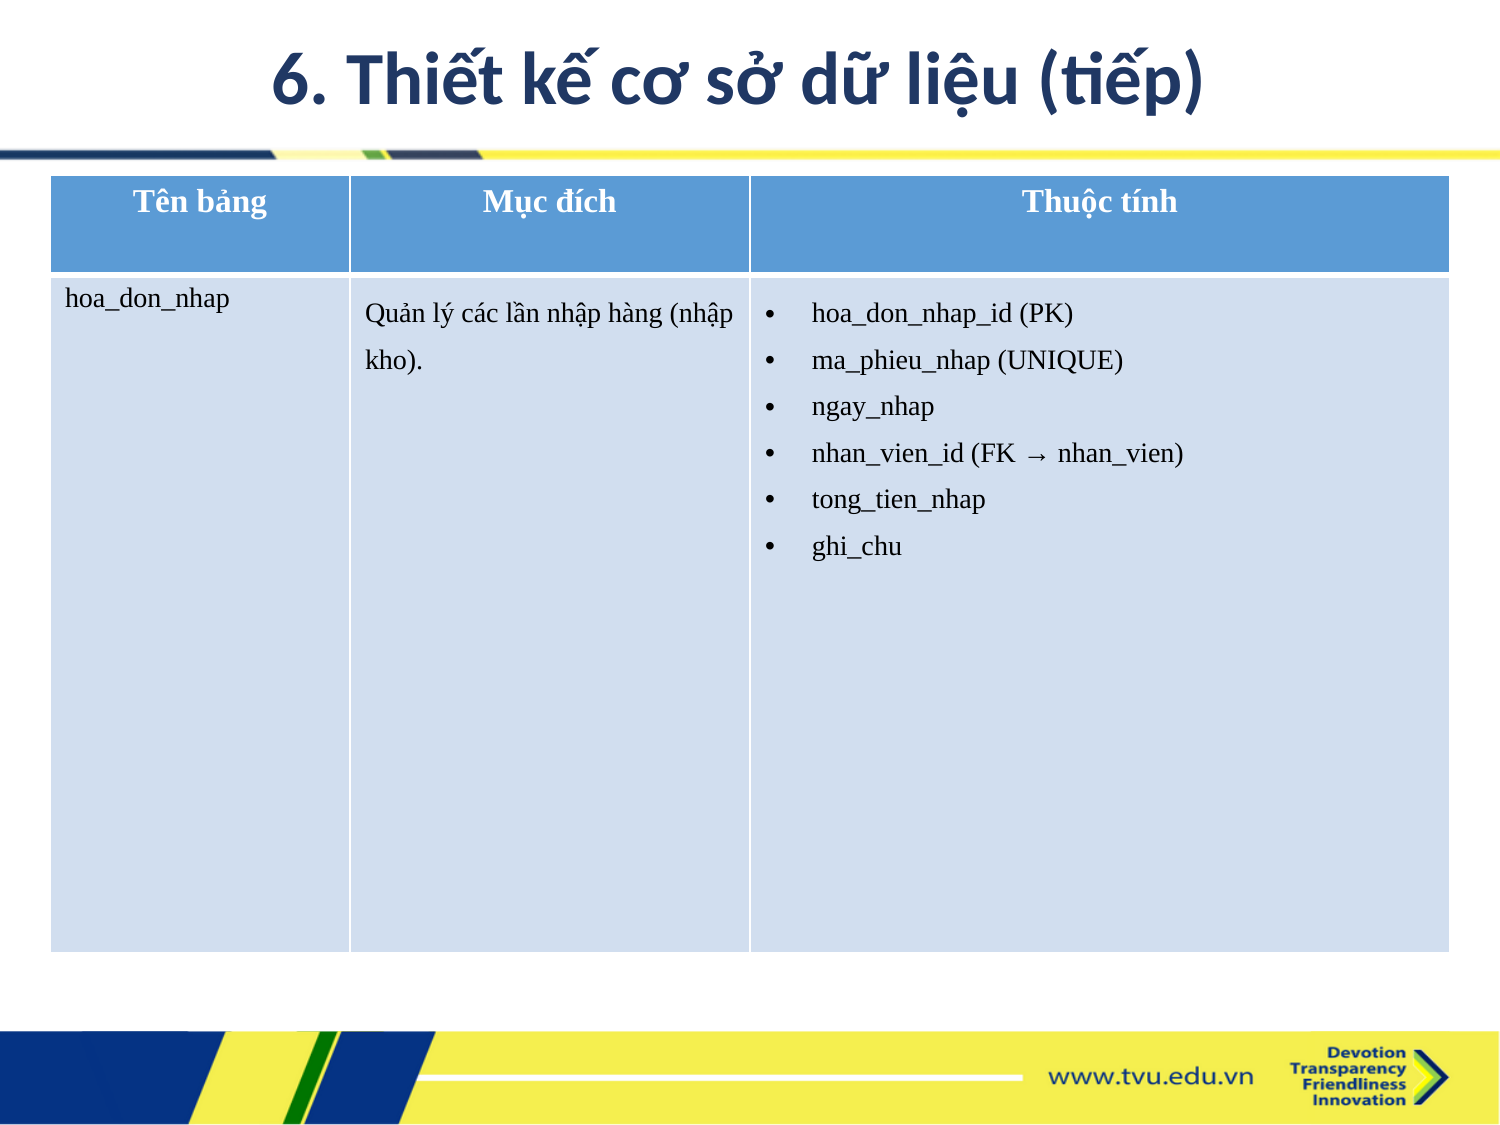

6. Thiết kế cơ sở dữ liệu (tiếp)
| Tên bảng | Mục đích | Thuộc tính |
| --- | --- | --- |
| hoa\_don\_nhap | Quản lý các lần nhập hàng (nhập kho). | hoa\_don\_nhap\_id (PK) ma\_phieu\_nhap (UNIQUE) ngay\_nhap nhan\_vien\_id (FK → nhan\_vien) tong\_tien\_nhap ghi\_chu |